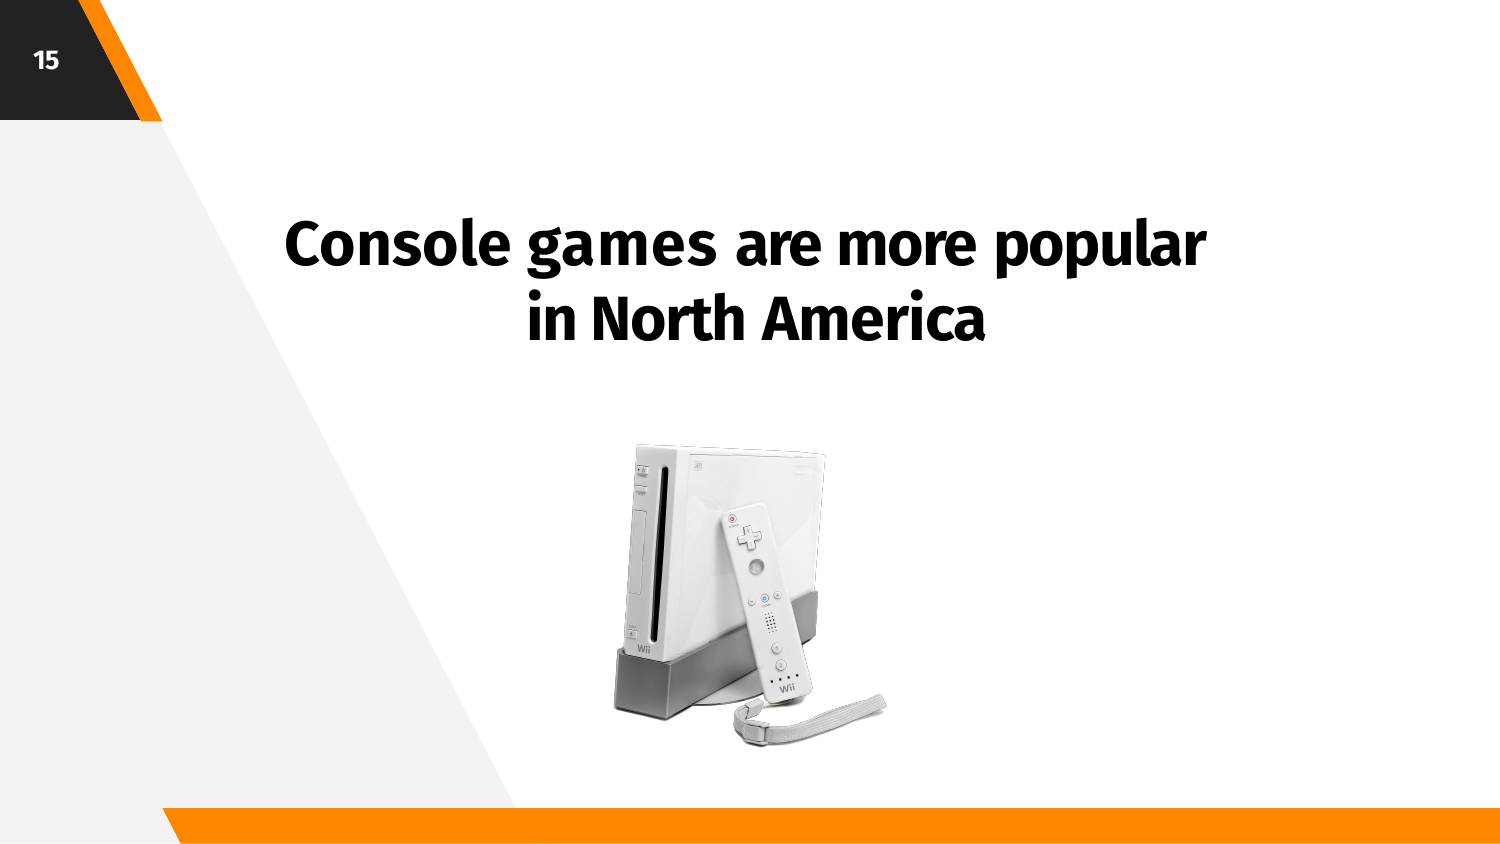

15
# Console games are more popular  in North America